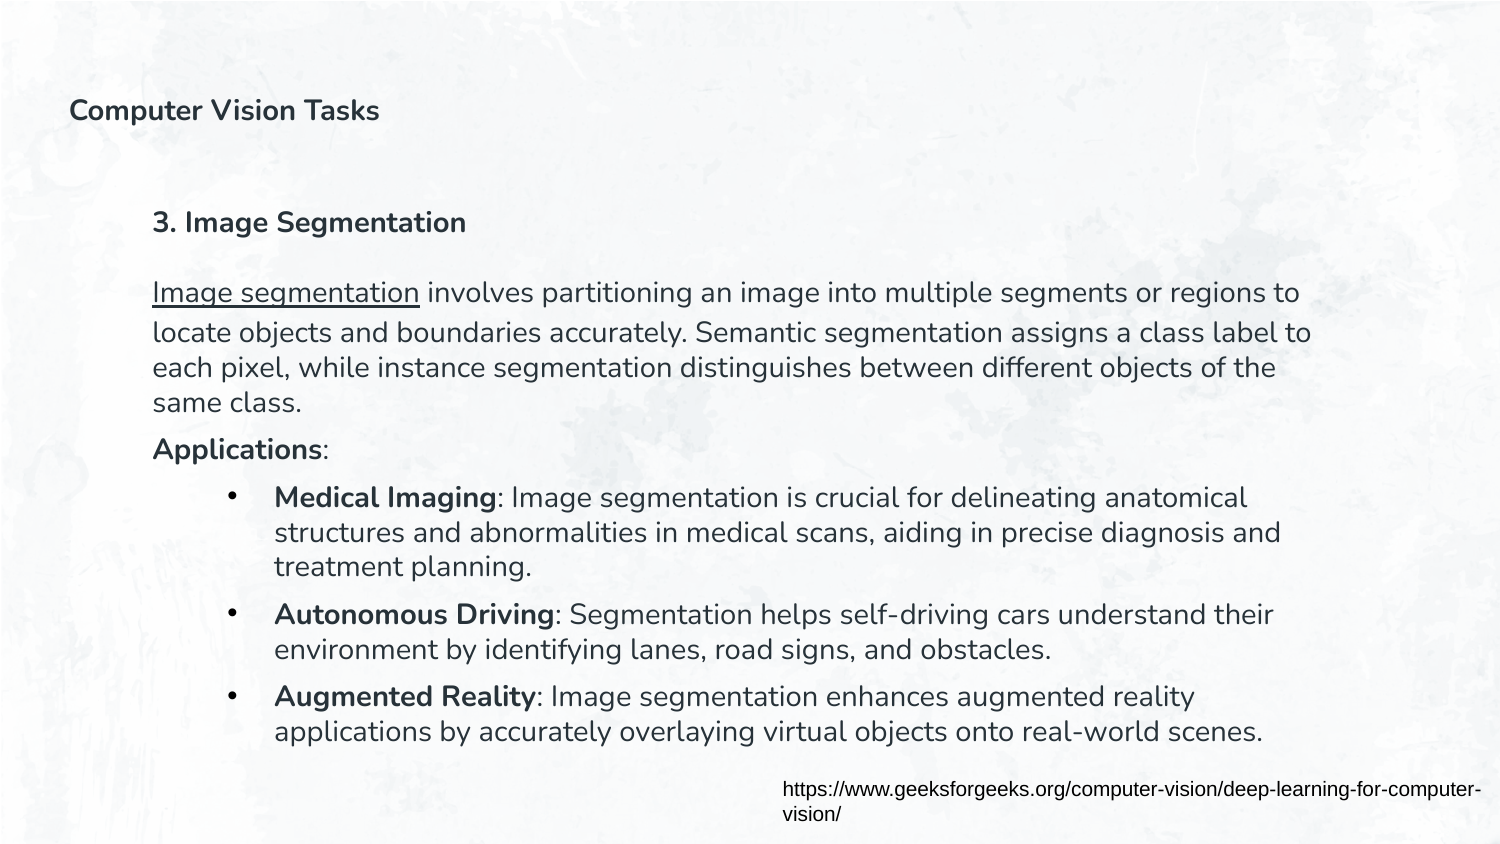

Computer Vision Tasks
3. Image Segmentation

Image segmentation involves partitioning an image into multiple segments or regions to locate objects and boundaries accurately. Semantic segmentation assigns a class label to each pixel, while instance segmentation distinguishes between different objects of the same class.
Applications:
Medical Imaging: Image segmentation is crucial for delineating anatomical structures and abnormalities in medical scans, aiding in precise diagnosis and treatment planning.
Autonomous Driving: Segmentation helps self-driving cars understand their environment by identifying lanes, road signs, and obstacles.
Augmented Reality: Image segmentation enhances augmented reality applications by accurately overlaying virtual objects onto real-world scenes.
https://www.geeksforgeeks.org/computer-vision/deep-learning-for-computer-vision/